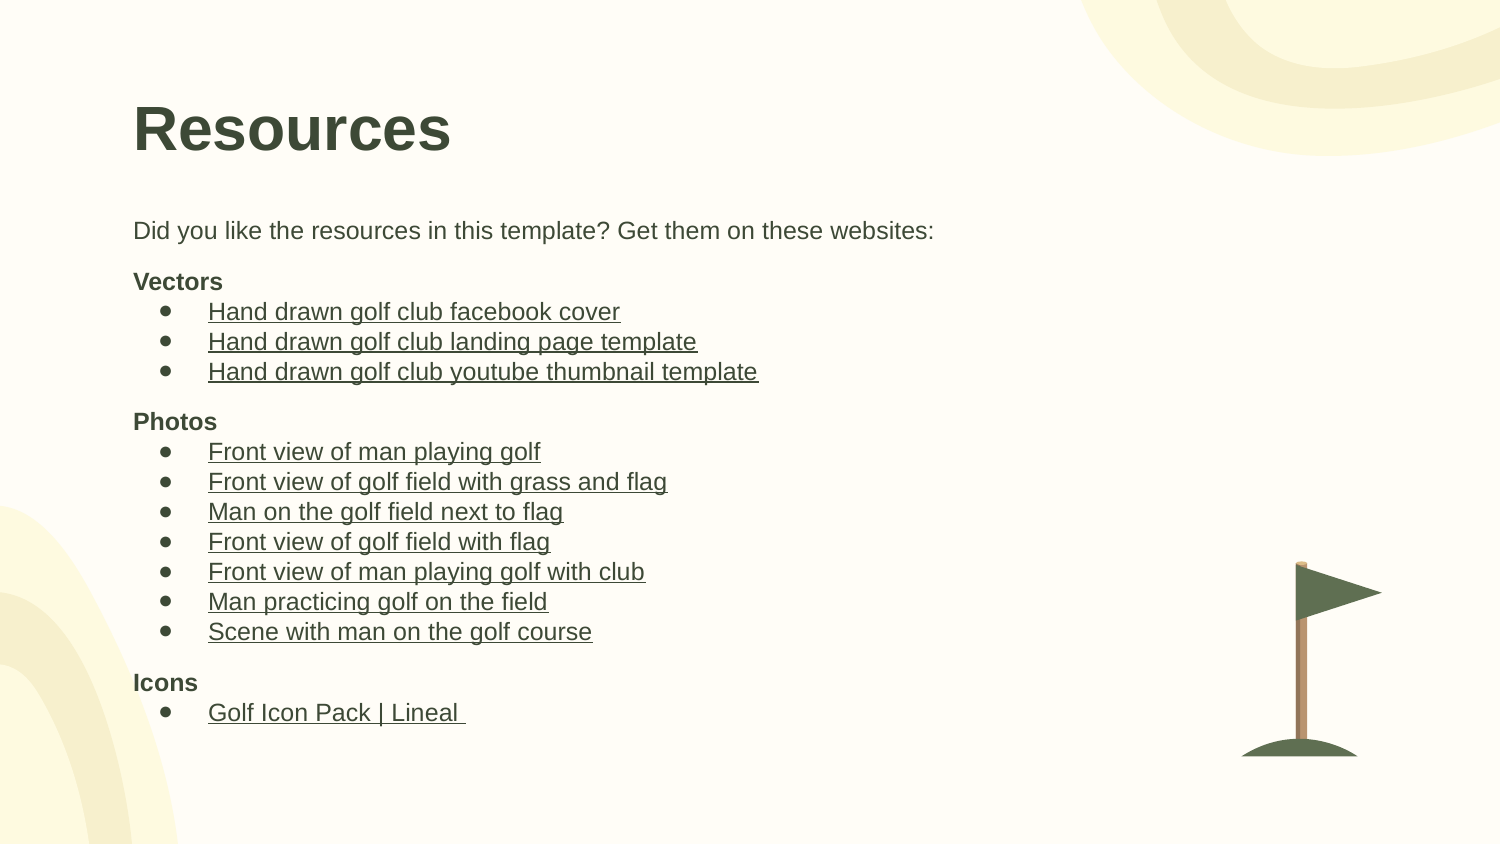

# Resources
Did you like the resources in this template? Get them on these websites:
Vectors
Hand drawn golf club facebook cover
Hand drawn golf club landing page template
Hand drawn golf club youtube thumbnail template
Photos
Front view of man playing golf
Front view of golf field with grass and flag
Man on the golf field next to flag
Front view of golf field with flag
Front view of man playing golf with club
Man practicing golf on the field
Scene with man on the golf course
Icons
Golf Icon Pack | Lineal